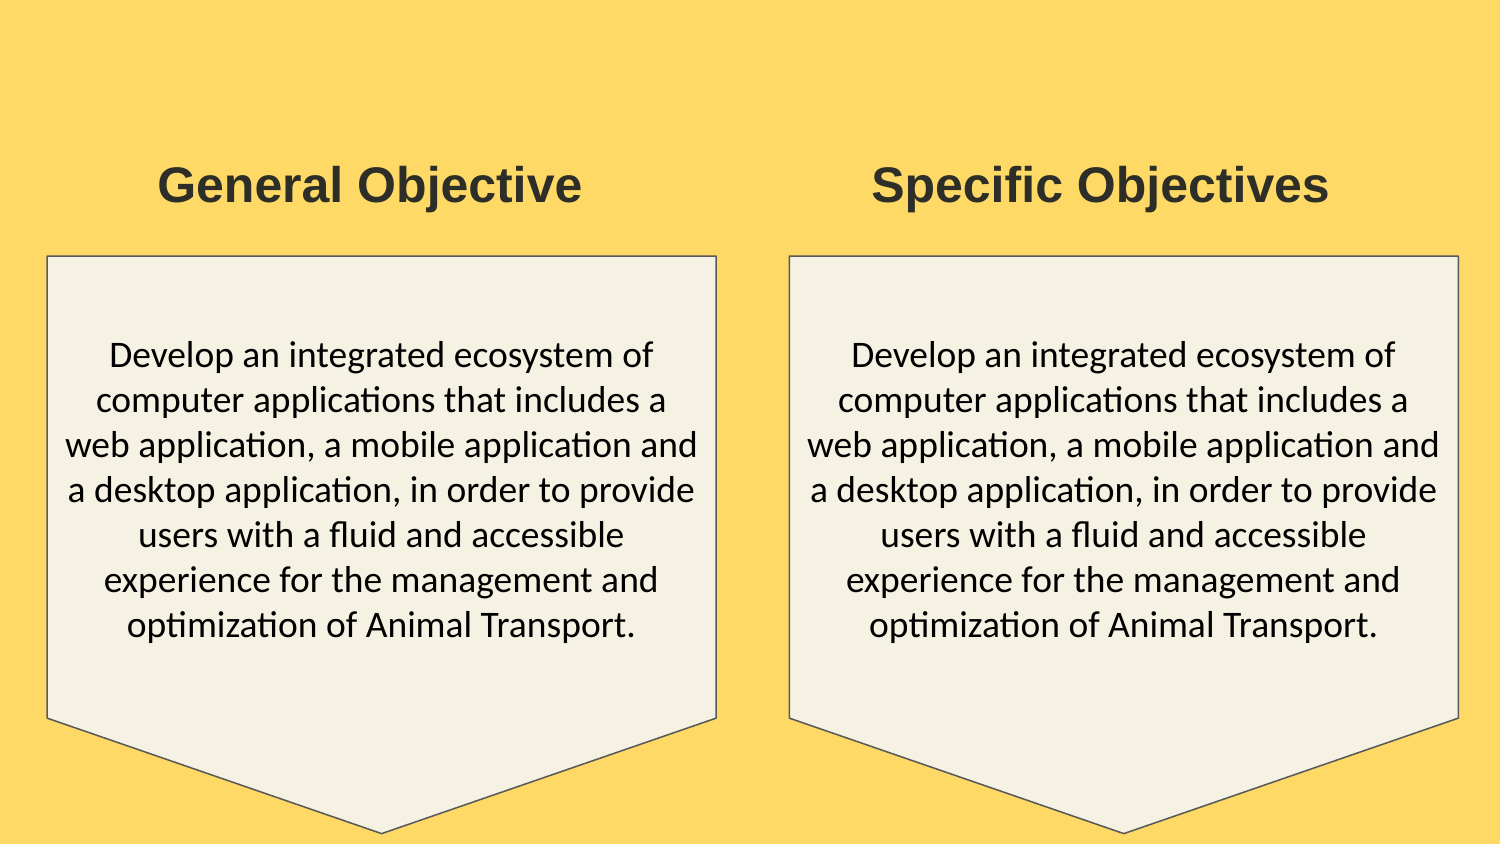

# General Objective
Specific Objectives
Develop an integrated ecosystem of computer applications that includes a web application, a mobile application and a desktop application, in order to provide users with a fluid and accessible experience for the management and optimization of Animal Transport.
Develop an integrated ecosystem of computer applications that includes a web application, a mobile application and a desktop application, in order to provide users with a fluid and accessible experience for the management and optimization of Animal Transport.